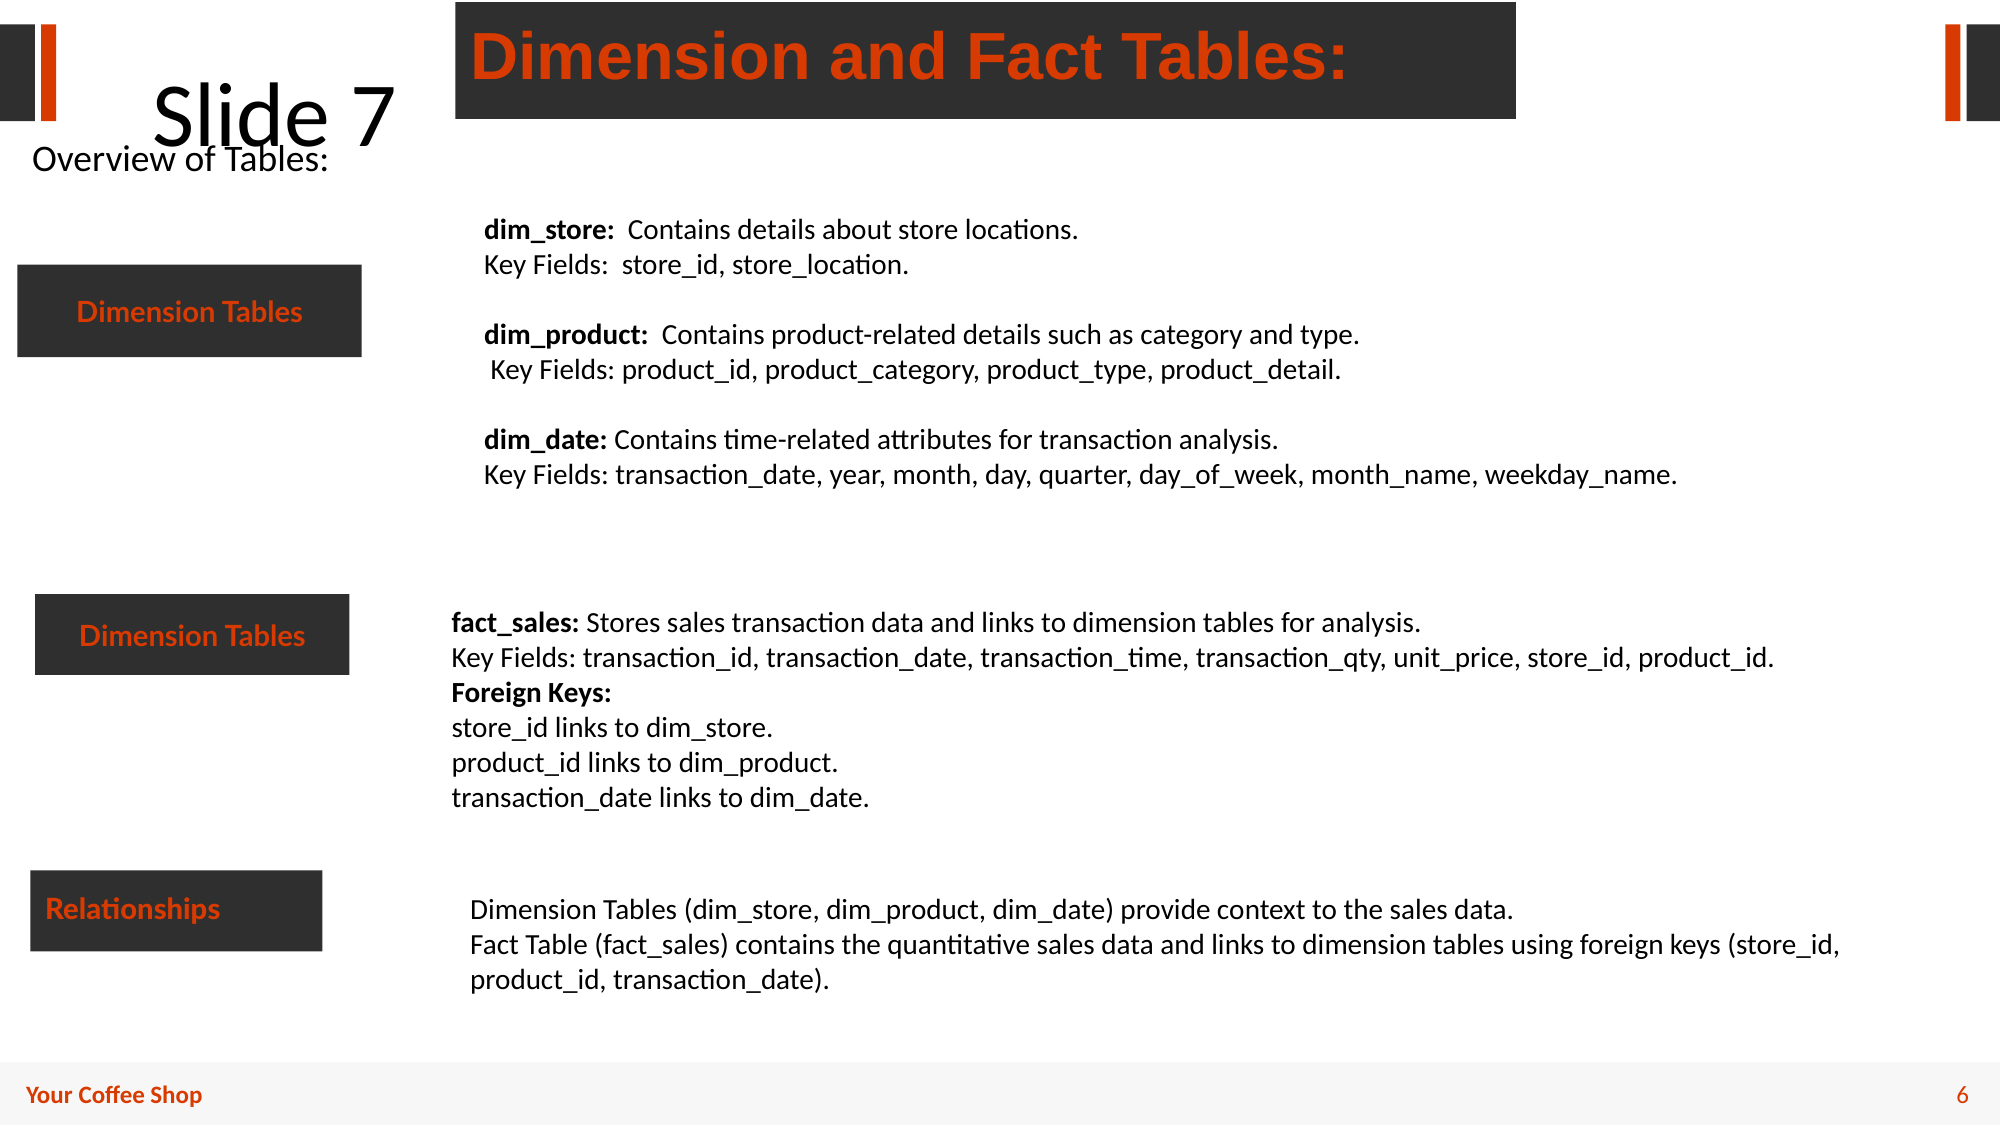

Dimension and Fact Tables:

# Slide 7
Overview of Tables:
dim_store:  Contains details about store locations.
Key Fields:  store_id, store_location.

dim_product:  Contains product-related details such as category and type.
 Key Fields: product_id, product_category, product_type, product_detail.

dim_date: Contains time-related attributes for transaction analysis.
Key Fields: transaction_date, year, month, day, quarter, day_of_week, month_name, weekday_name.
Dimension Tables

fact_sales: Stores sales transaction data and links to dimension tables for analysis.
Key Fields: transaction_id, transaction_date, transaction_time, transaction_qty, unit_price, store_id, product_id.
Foreign Keys:
store_id links to dim_store.
product_id links to dim_product.
transaction_date links to dim_date.
Dimension Tables
Relationships
Dimension Tables (dim_store, dim_product, dim_date) provide context to the sales data.
Fact Table (fact_sales) contains the quantitative sales data and links to dimension tables using foreign keys (store_id, product_id, transaction_date).